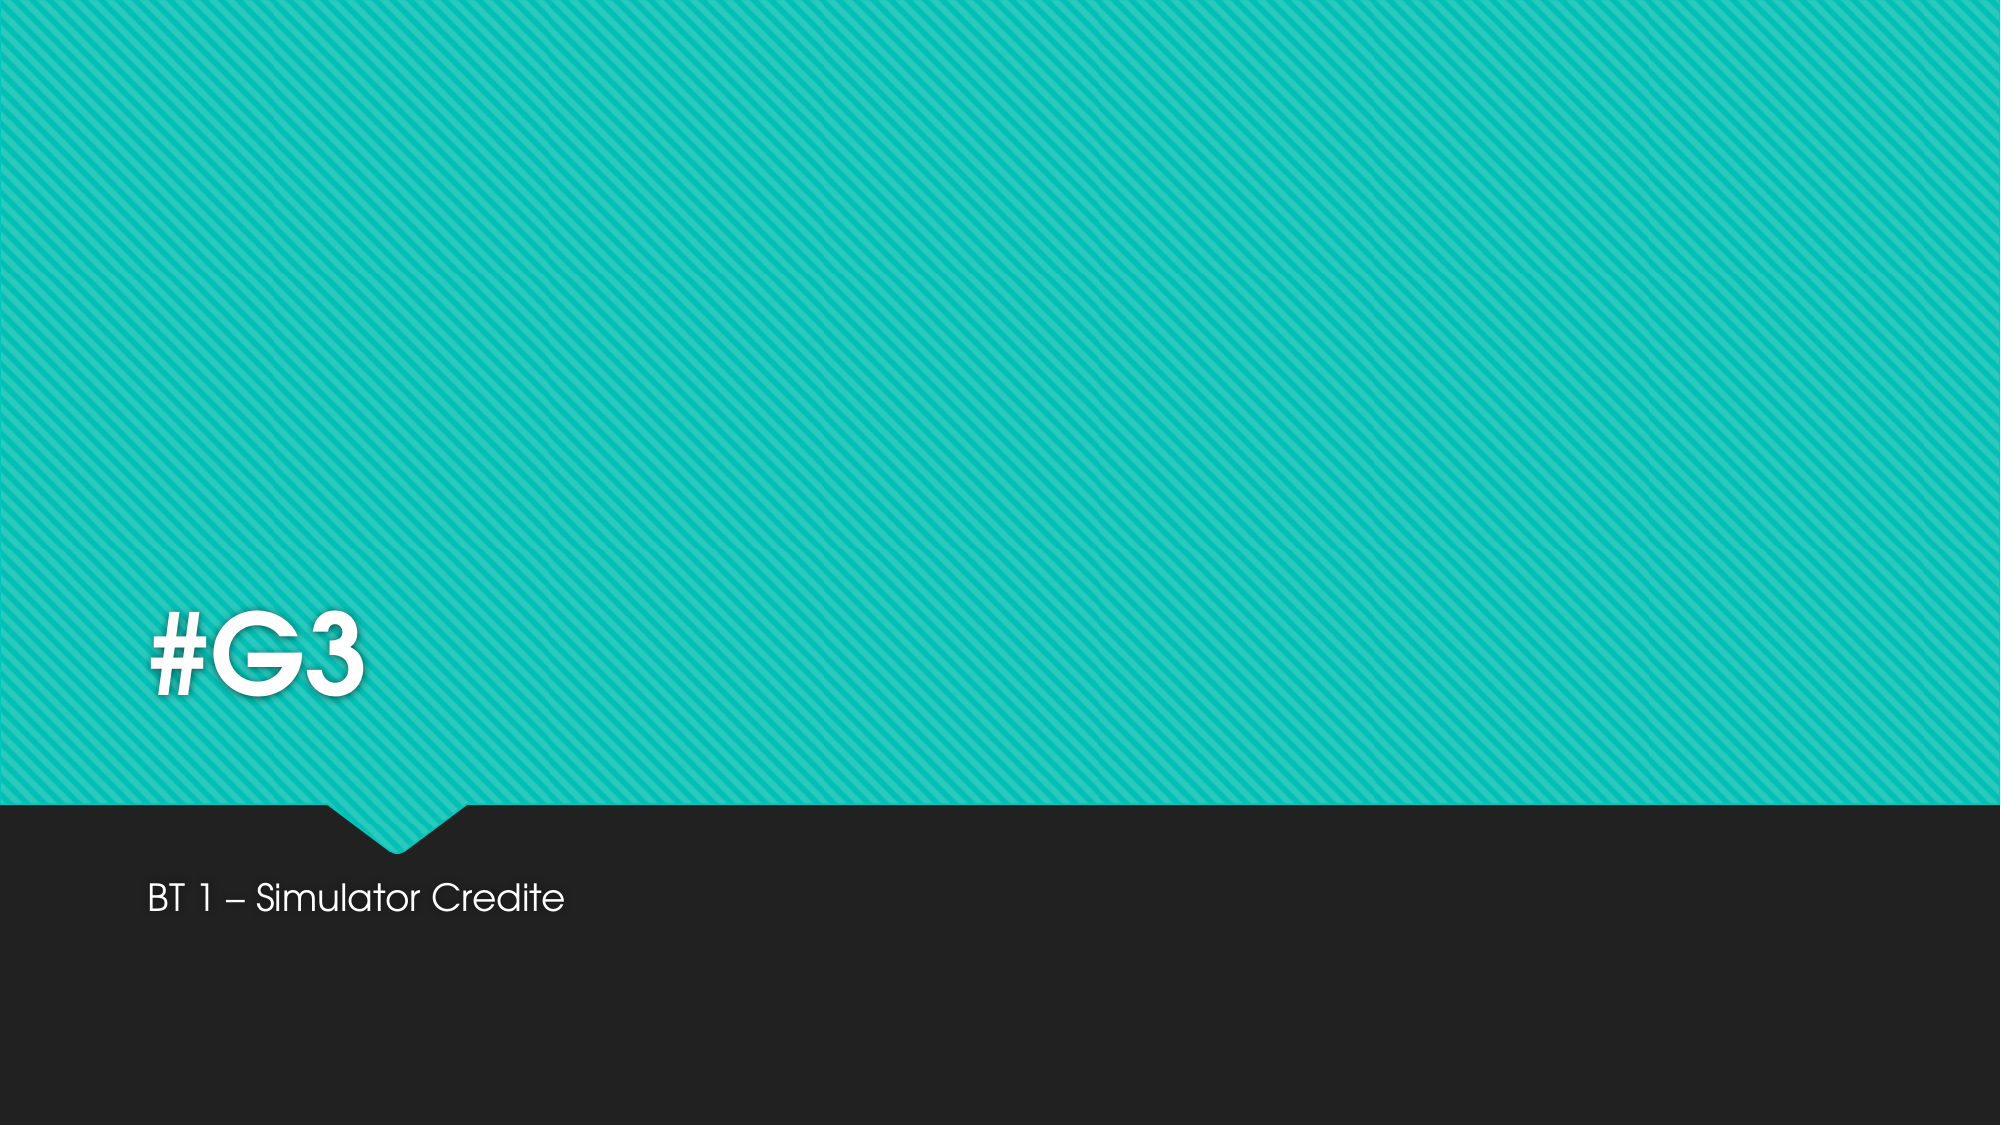

# #G3
BT 1 – Simulator Credite